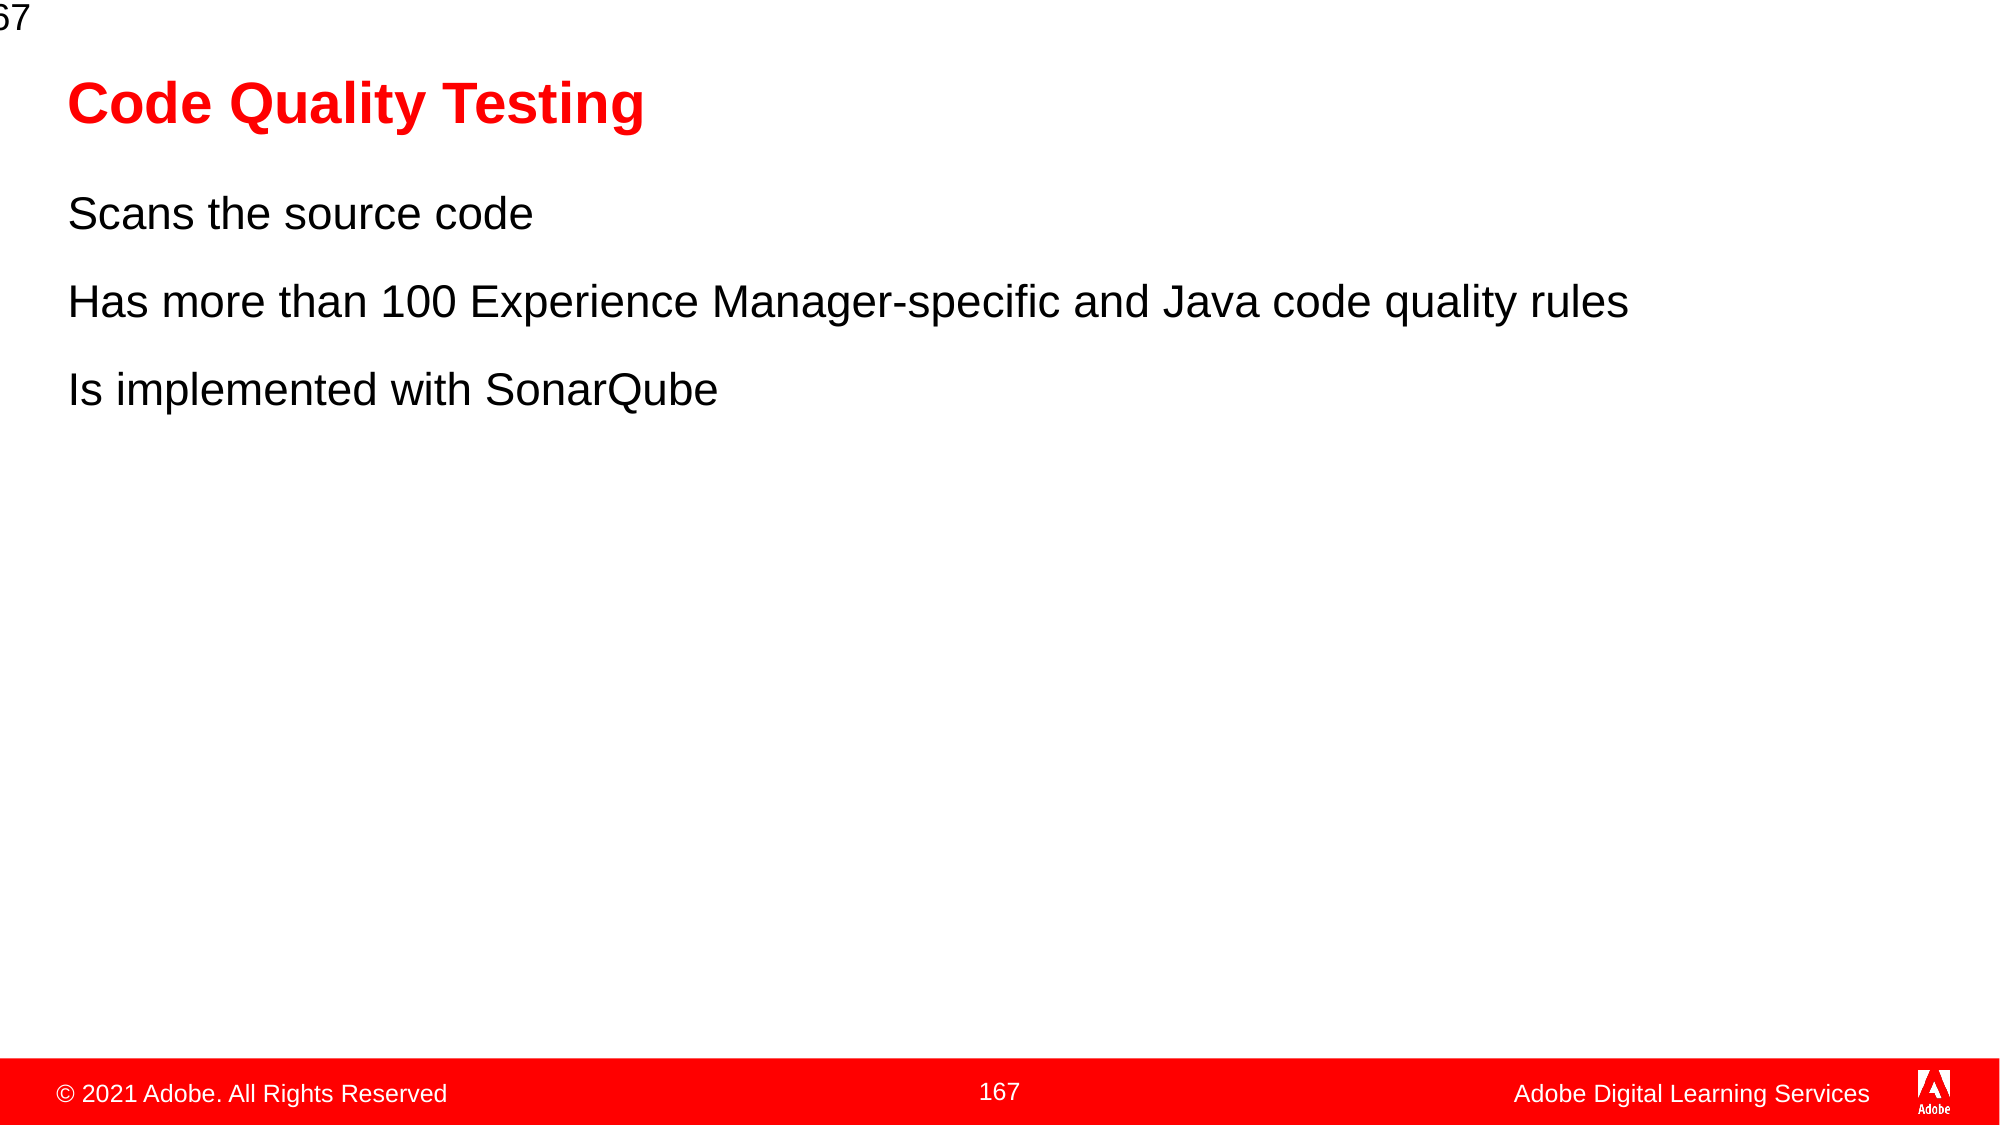

167
# Code Quality Testing
Scans the source code
Has more than 100 Experience Manager-specific and Java code quality rules
Is implemented with SonarQube